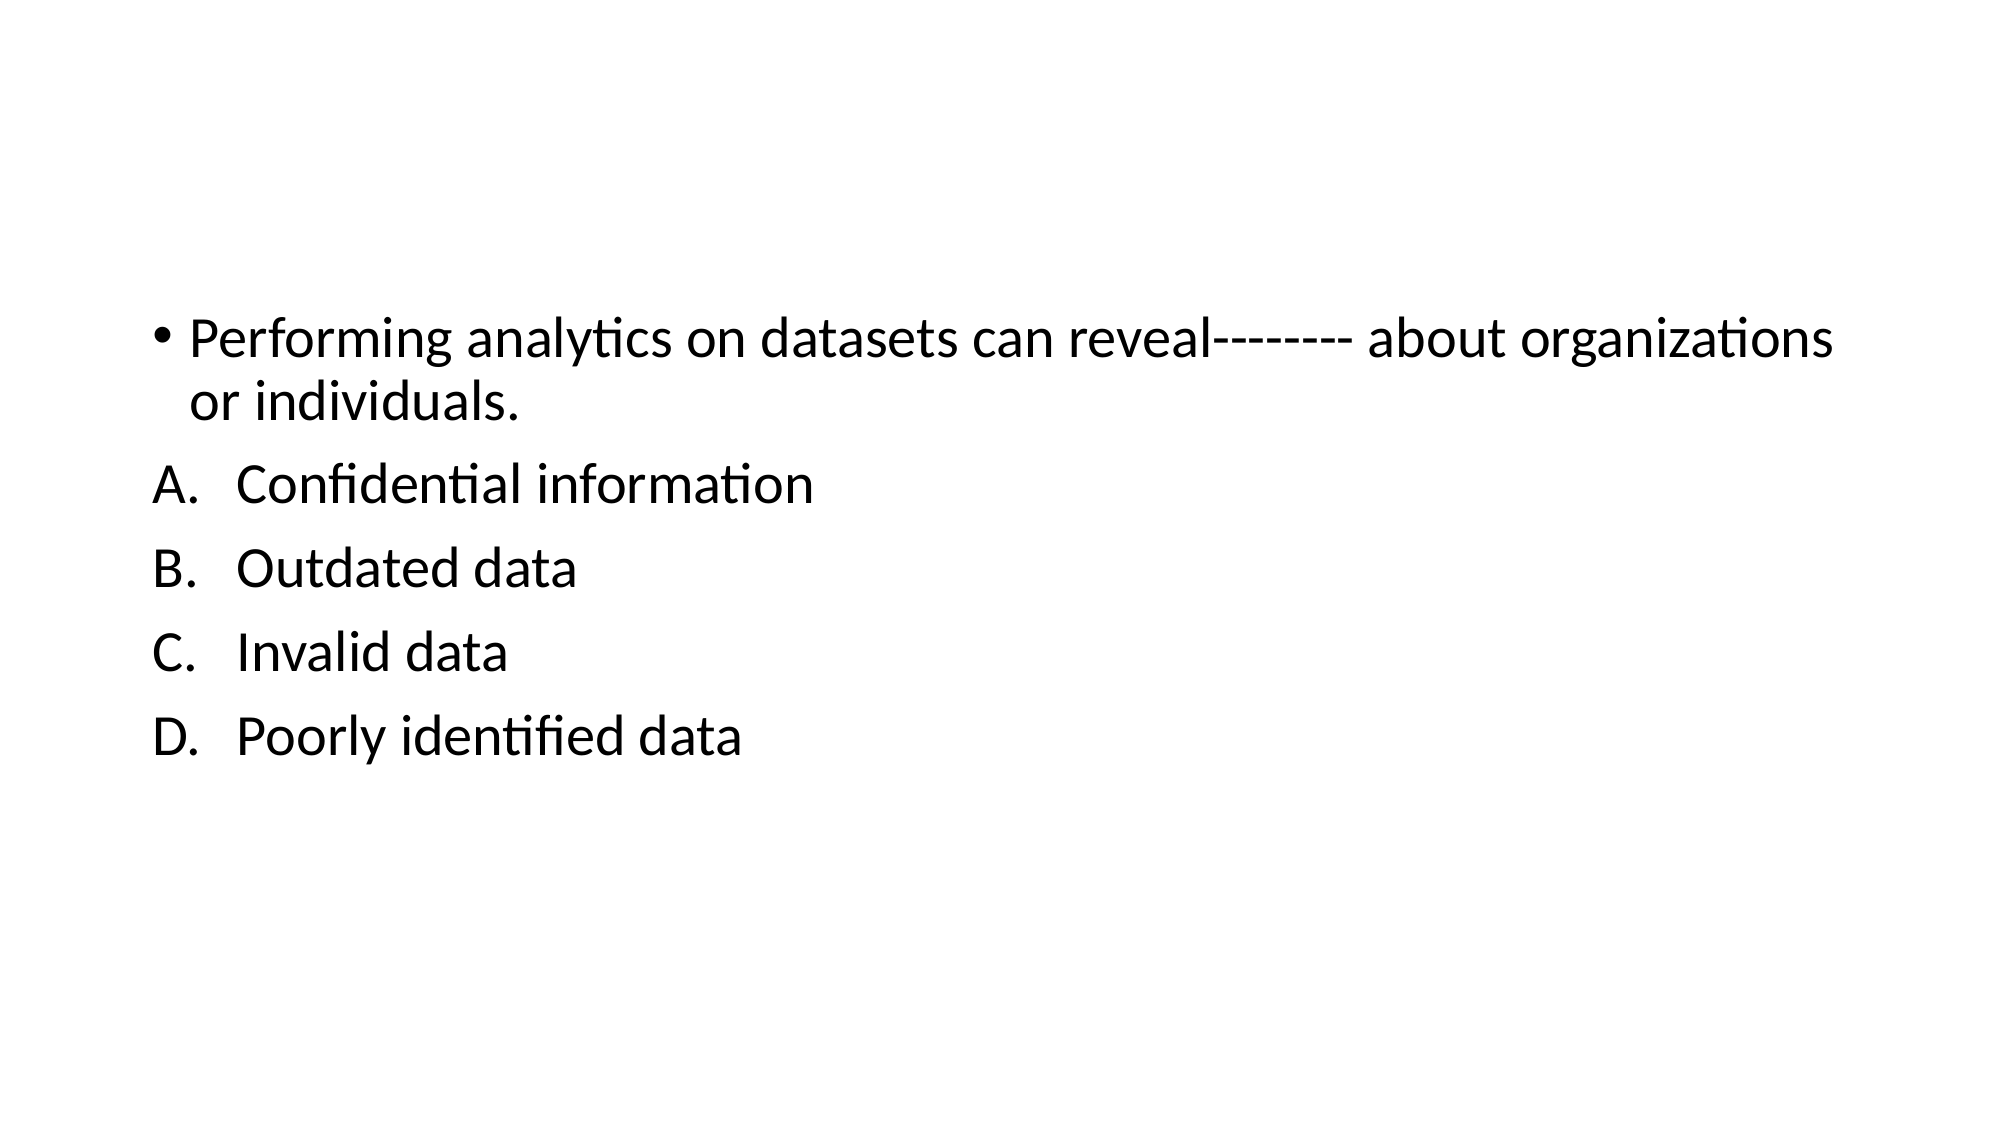

#
Performing analytics on datasets can reveal-------- about organizations or individuals.
Confidential information
Outdated data
Invalid data
Poorly identified data